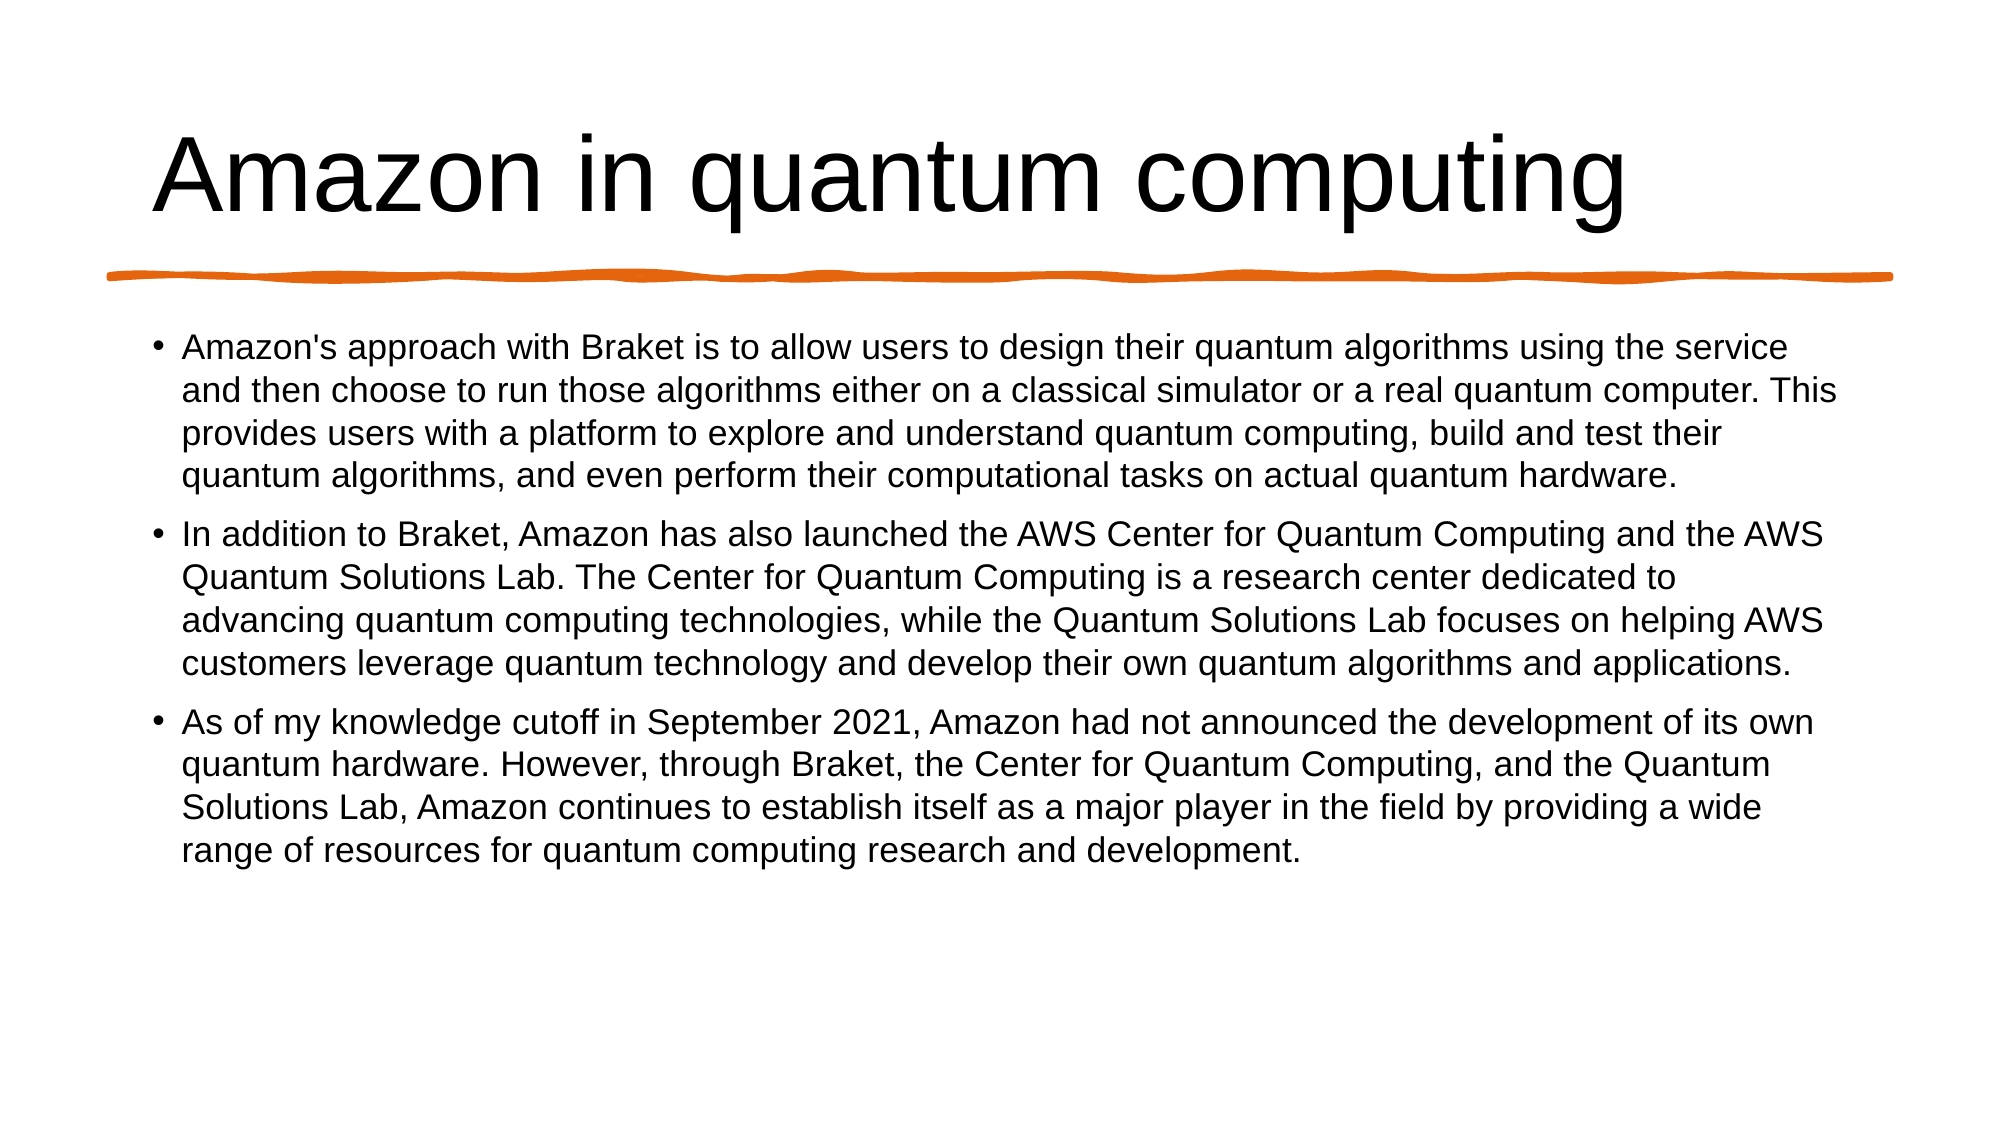

# Amazon in quantum computing

Amazon's approach with Braket is to allow users to design their quantum algorithms using the service and then choose to run those algorithms either on a classical simulator or a real quantum computer. This provides users with a platform to explore and understand quantum computing, build and test their quantum algorithms, and even perform their computational tasks on actual quantum hardware.
In addition to Braket, Amazon has also launched the AWS Center for Quantum Computing and the AWS Quantum Solutions Lab. The Center for Quantum Computing is a research center dedicated to advancing quantum computing technologies, while the Quantum Solutions Lab focuses on helping AWS customers leverage quantum technology and develop their own quantum algorithms and applications.
As of my knowledge cutoff in September 2021, Amazon had not announced the development of its own quantum hardware. However, through Braket, the Center for Quantum Computing, and the Quantum Solutions Lab, Amazon continues to establish itself as a major player in the field by providing a wide range of resources for quantum computing research and development.